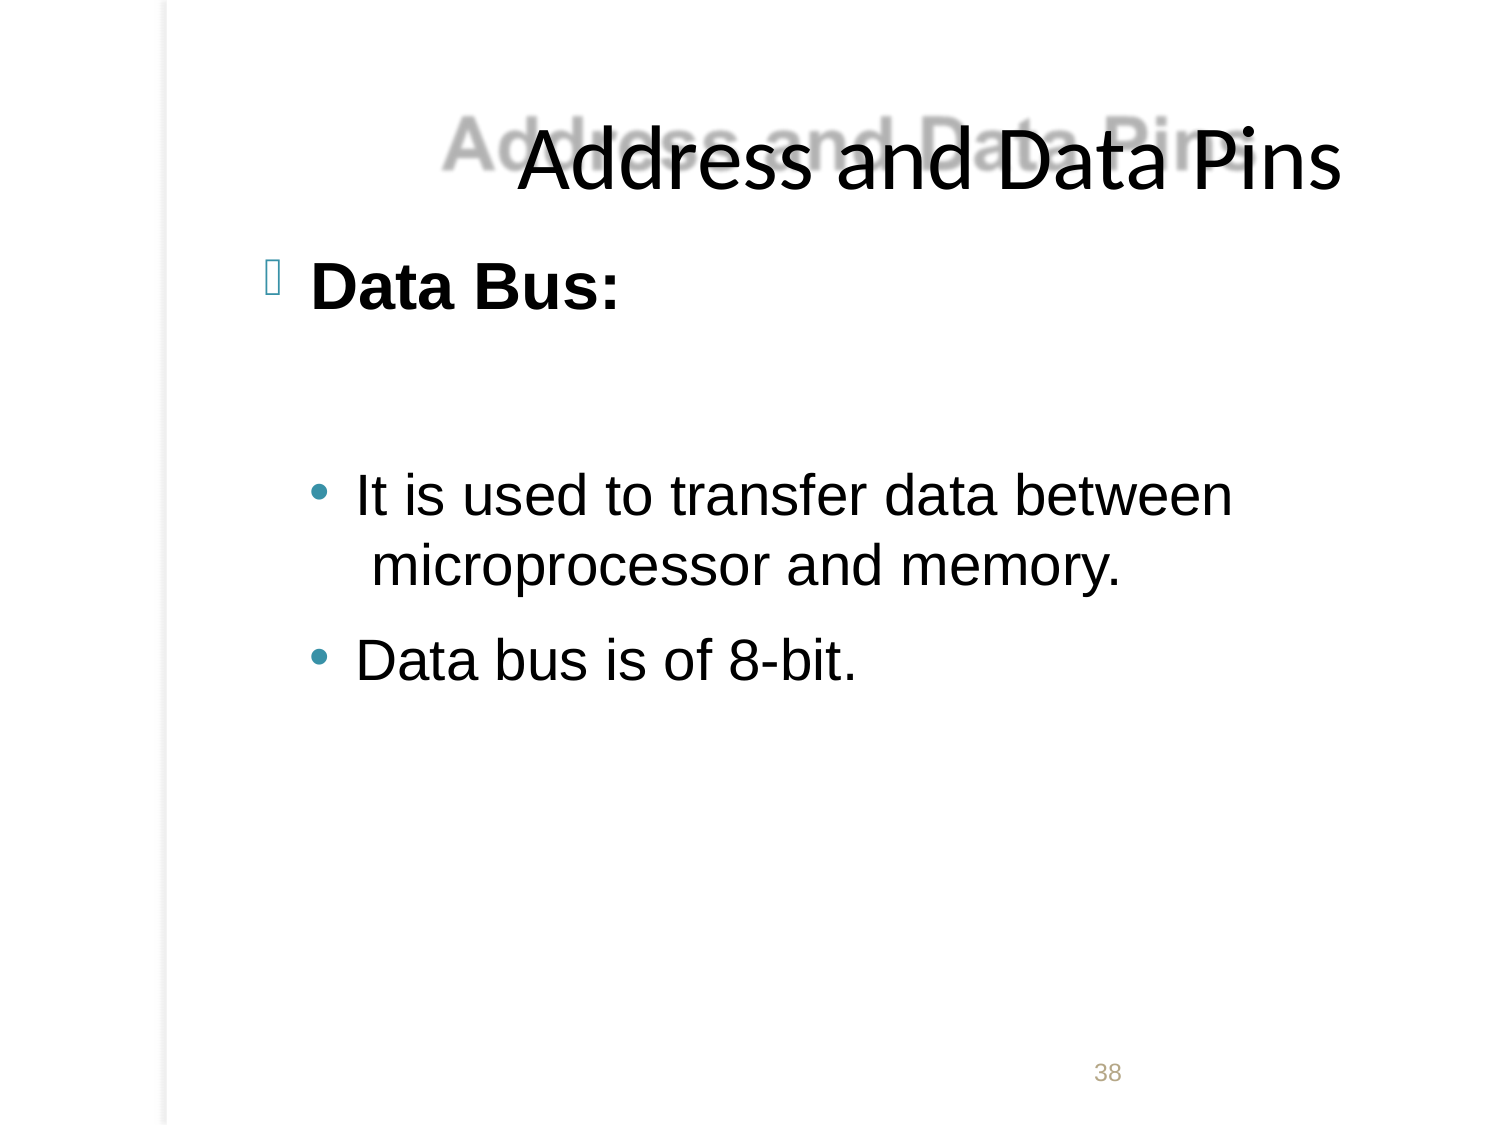

# Address and Data Pins

Data Bus:

It is used to transfer data between  microprocessor and memory.
Data bus is of 8-bit.

38